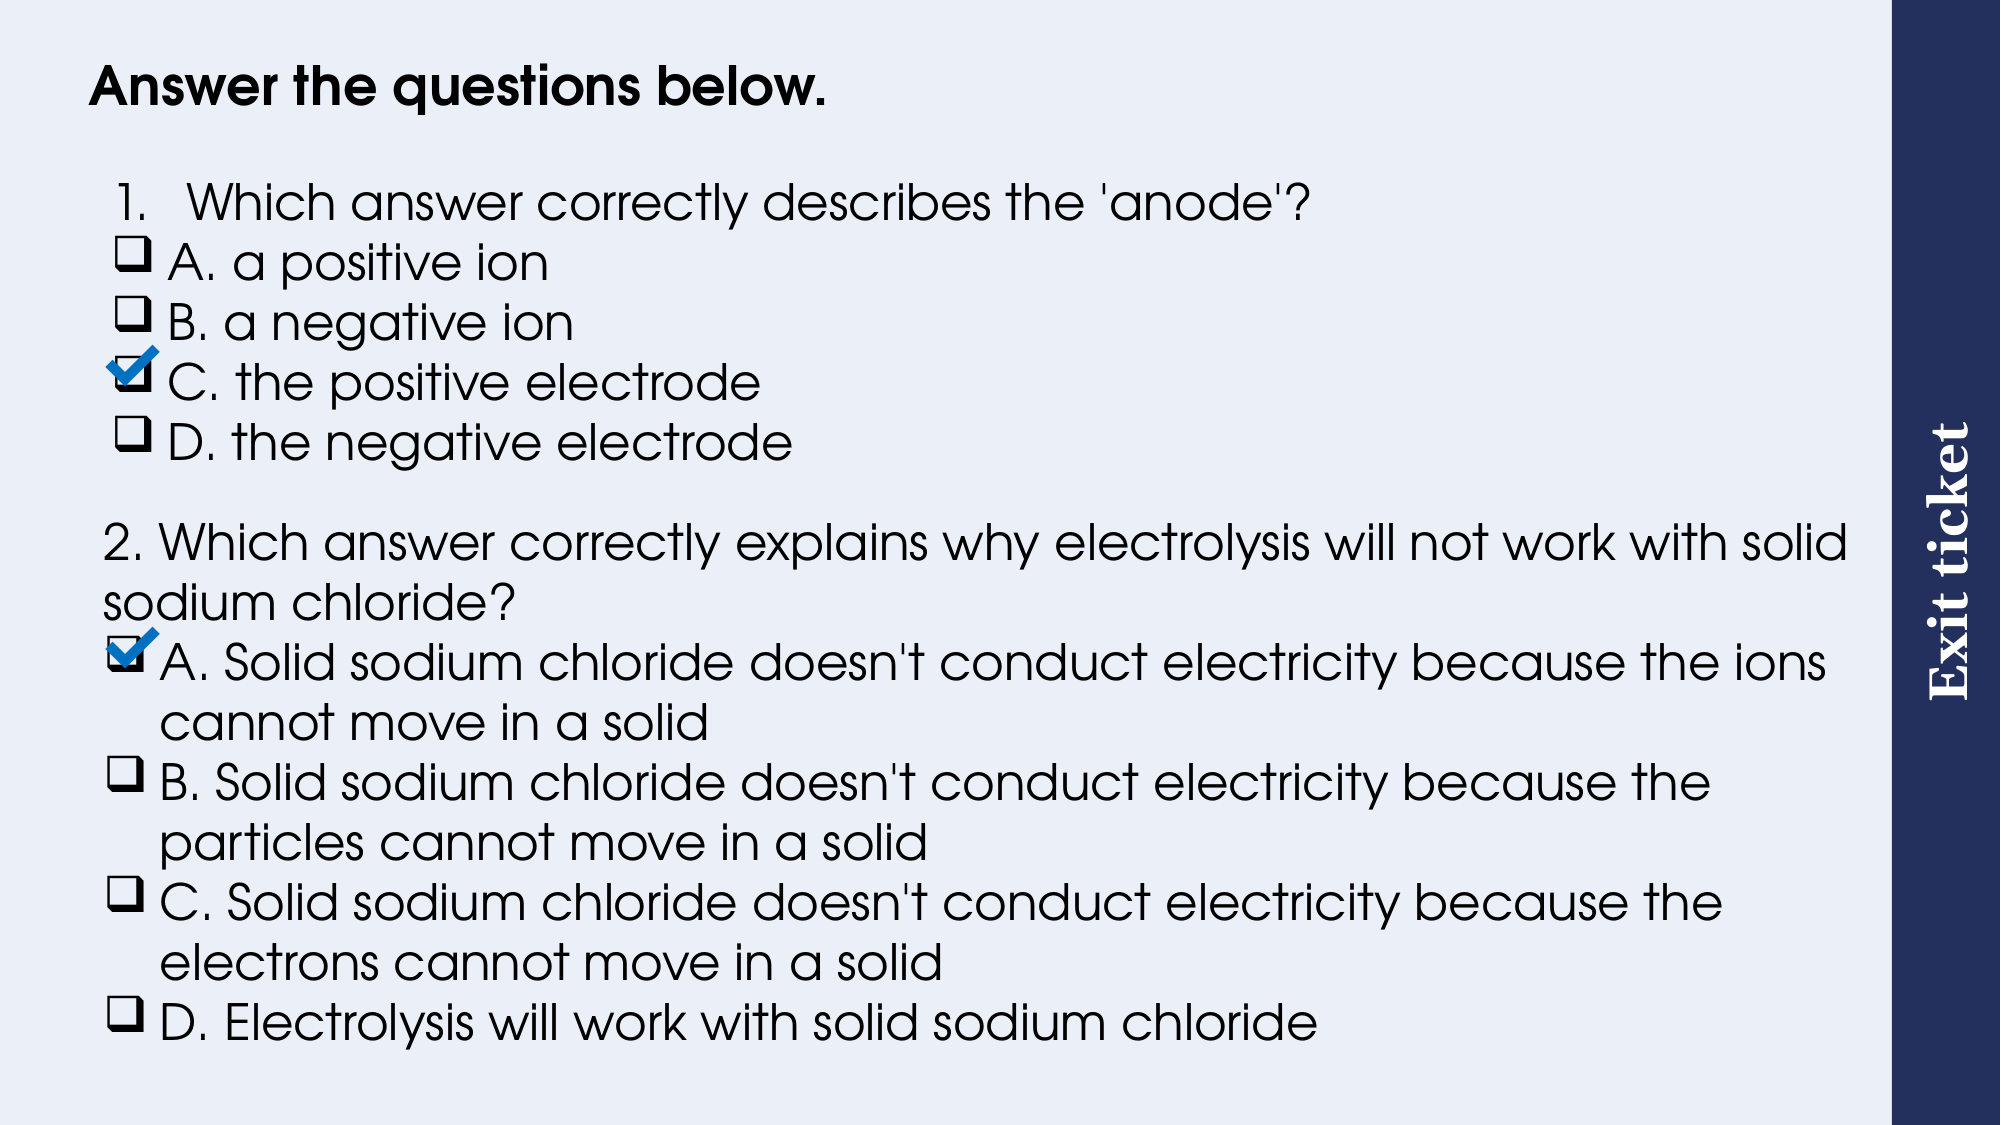

# Answer the questions below.
Which answer correctly describes the 'anode'?
A. a positive ion
B. a negative ion
C. the positive electrode
D. the negative electrode
✓
2. Which answer correctly explains why electrolysis will not work with solid sodium chloride?
A. Solid sodium chloride doesn't conduct electricity because the ions cannot move in a solid
B. Solid sodium chloride doesn't conduct electricity because the particles cannot move in a solid
C. Solid sodium chloride doesn't conduct electricity because the electrons cannot move in a solid
D. Electrolysis will work with solid sodium chloride
✓